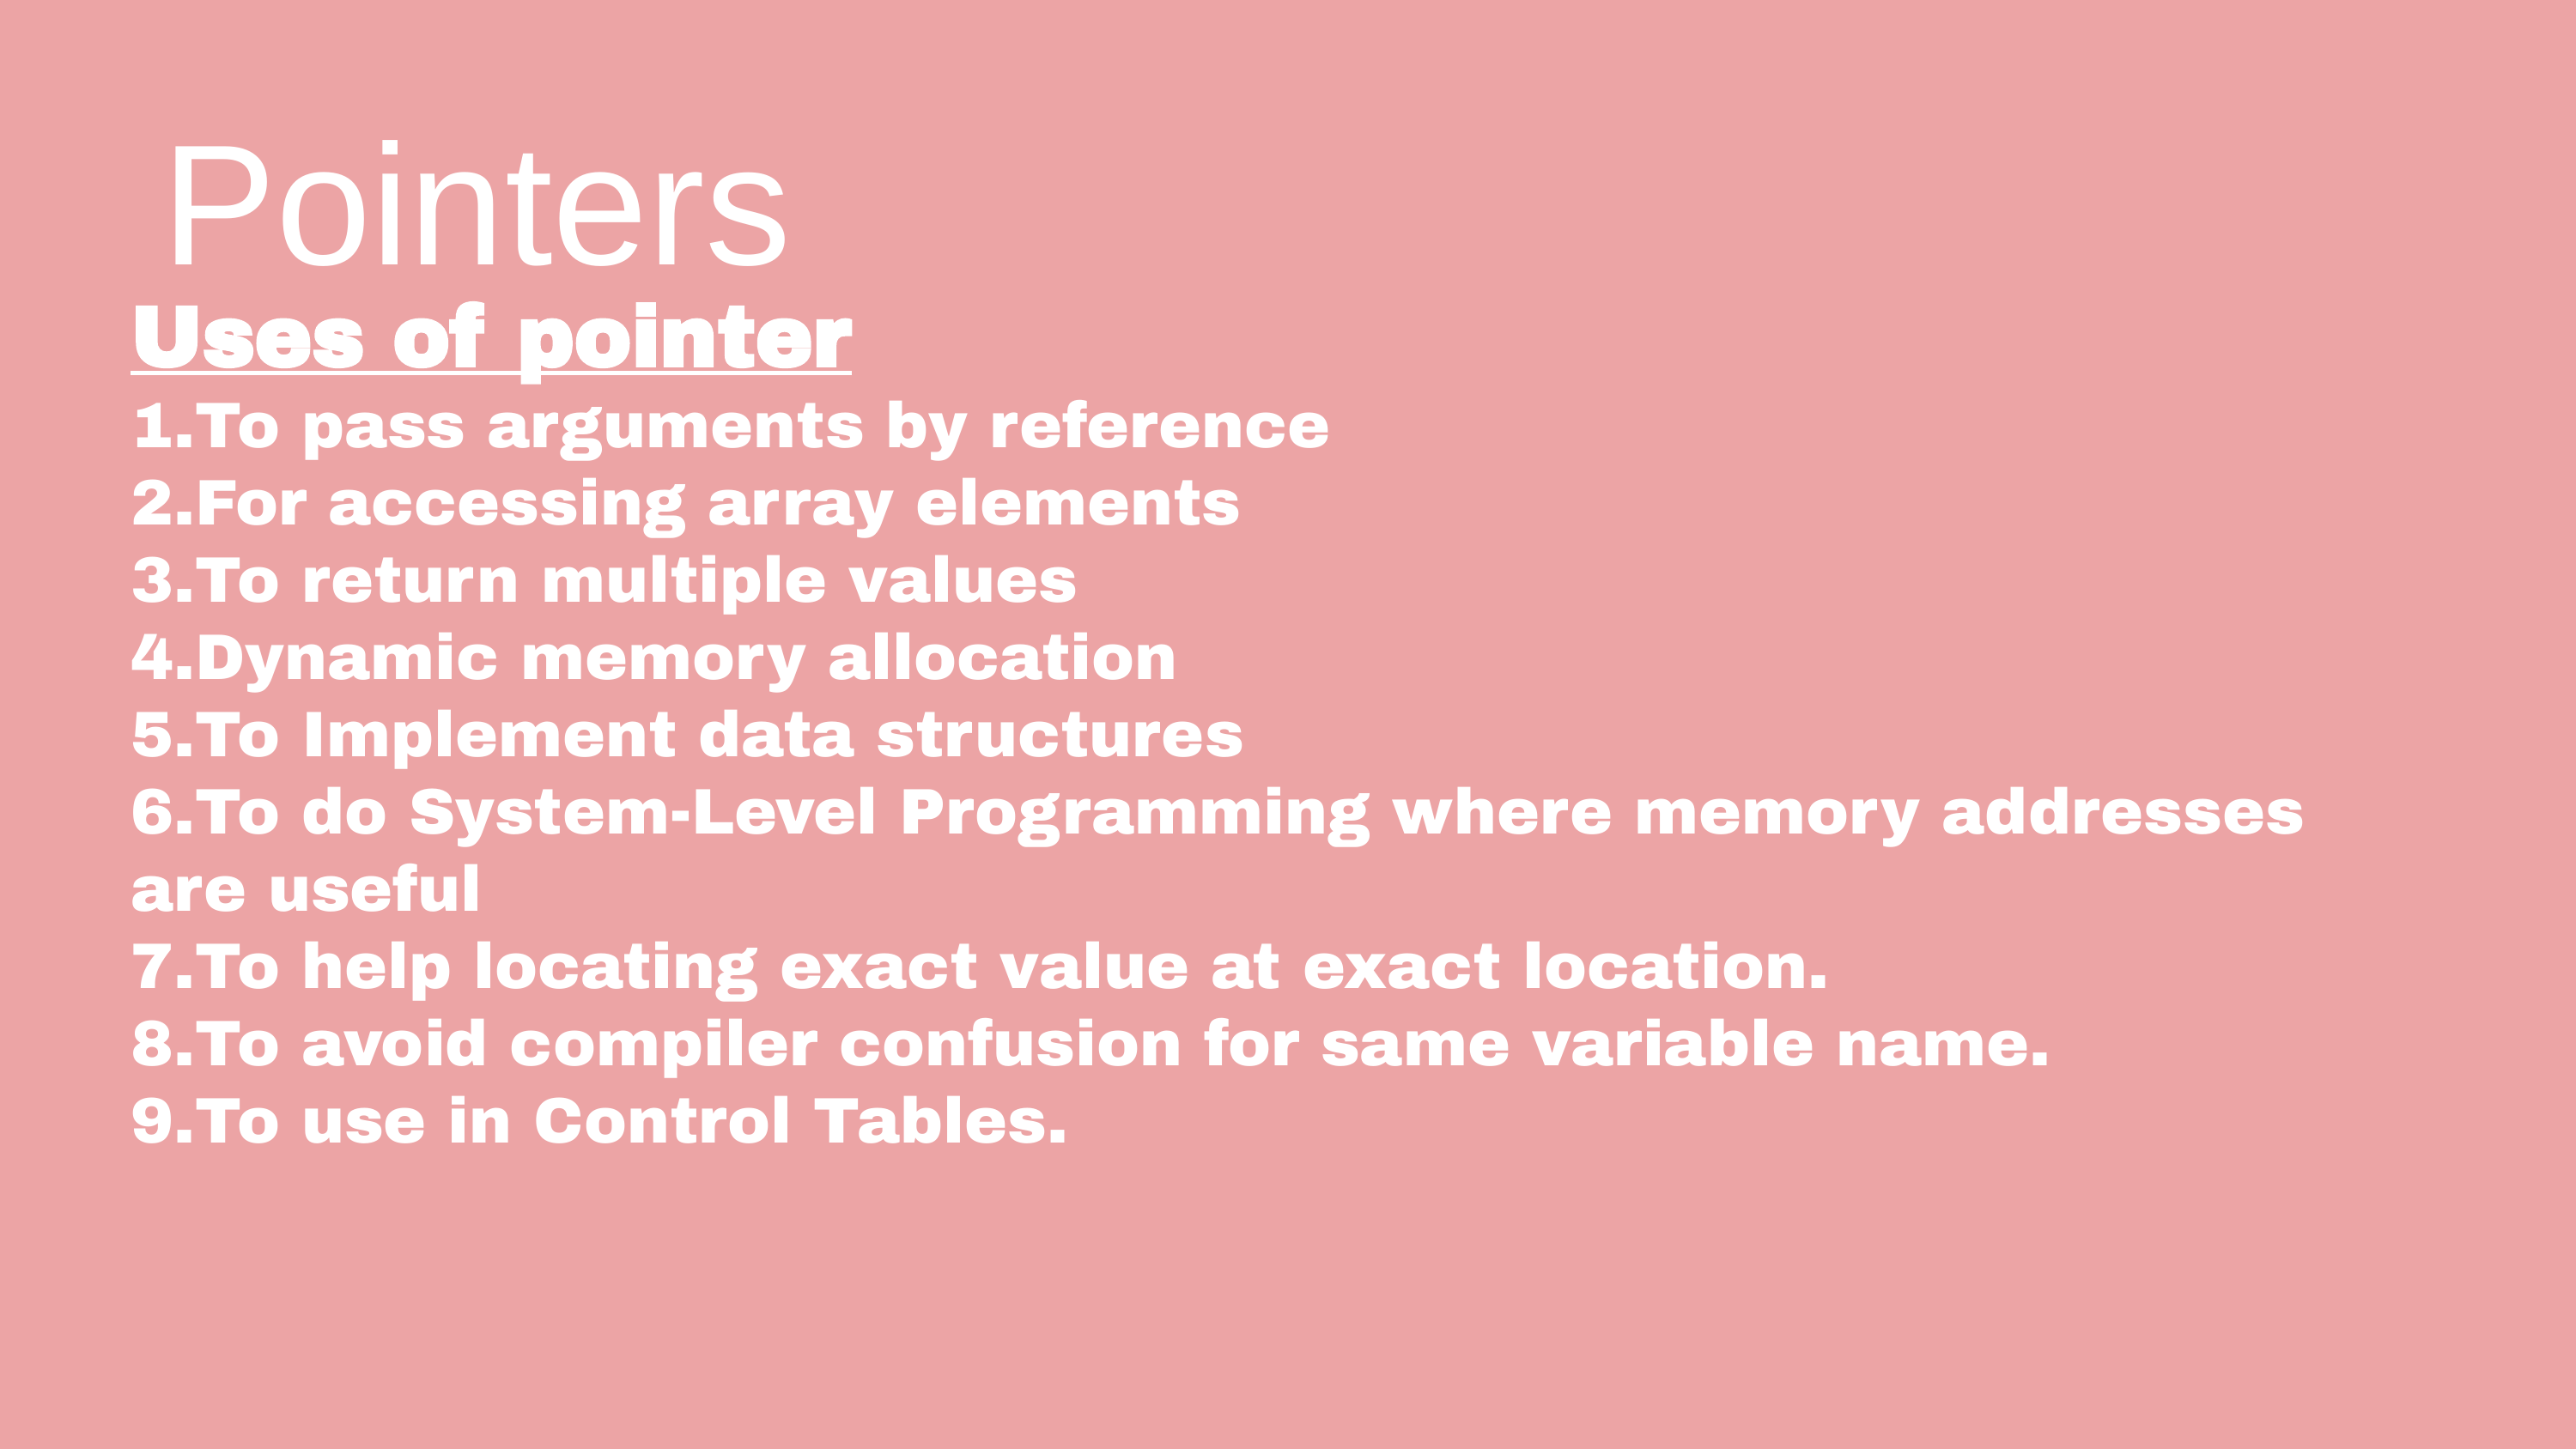

Pointers
Uses of pointer
To pass arguments by reference
For accessing array elements
To return multiple values
Dynamic memory allocation
To Implement data structures
To do System-Level Programming where memory addresses are useful
To help locating exact value at exact location.
To avoid compiler confusion for same variable name.
To use in Control Tables.